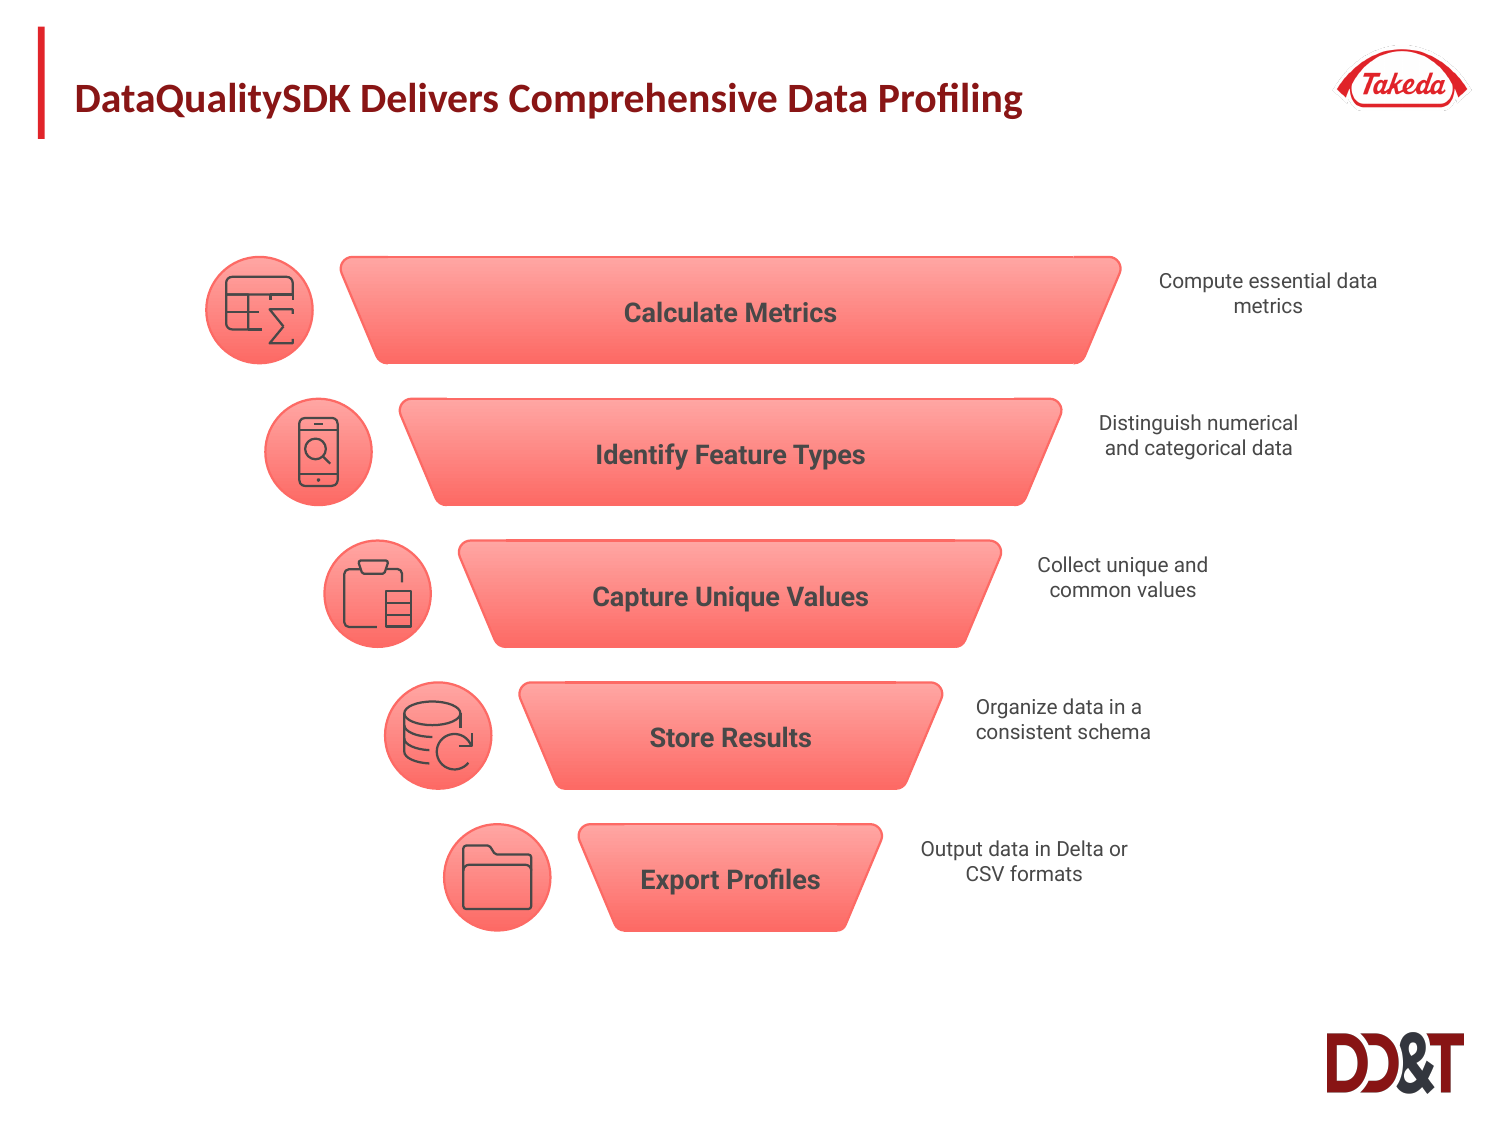

# DataQualitySDK Delivers Comprehensive Data Profiling

Compute essential data
metrics

Calculate Metrics

Distinguish numerical
and categorical data

Identify Feature Types

Collect unique and
common values

Capture Unique Values

Organize data in a
consistent schema

Store Results

Output data in Delta or
CSV formats

Export Profiles